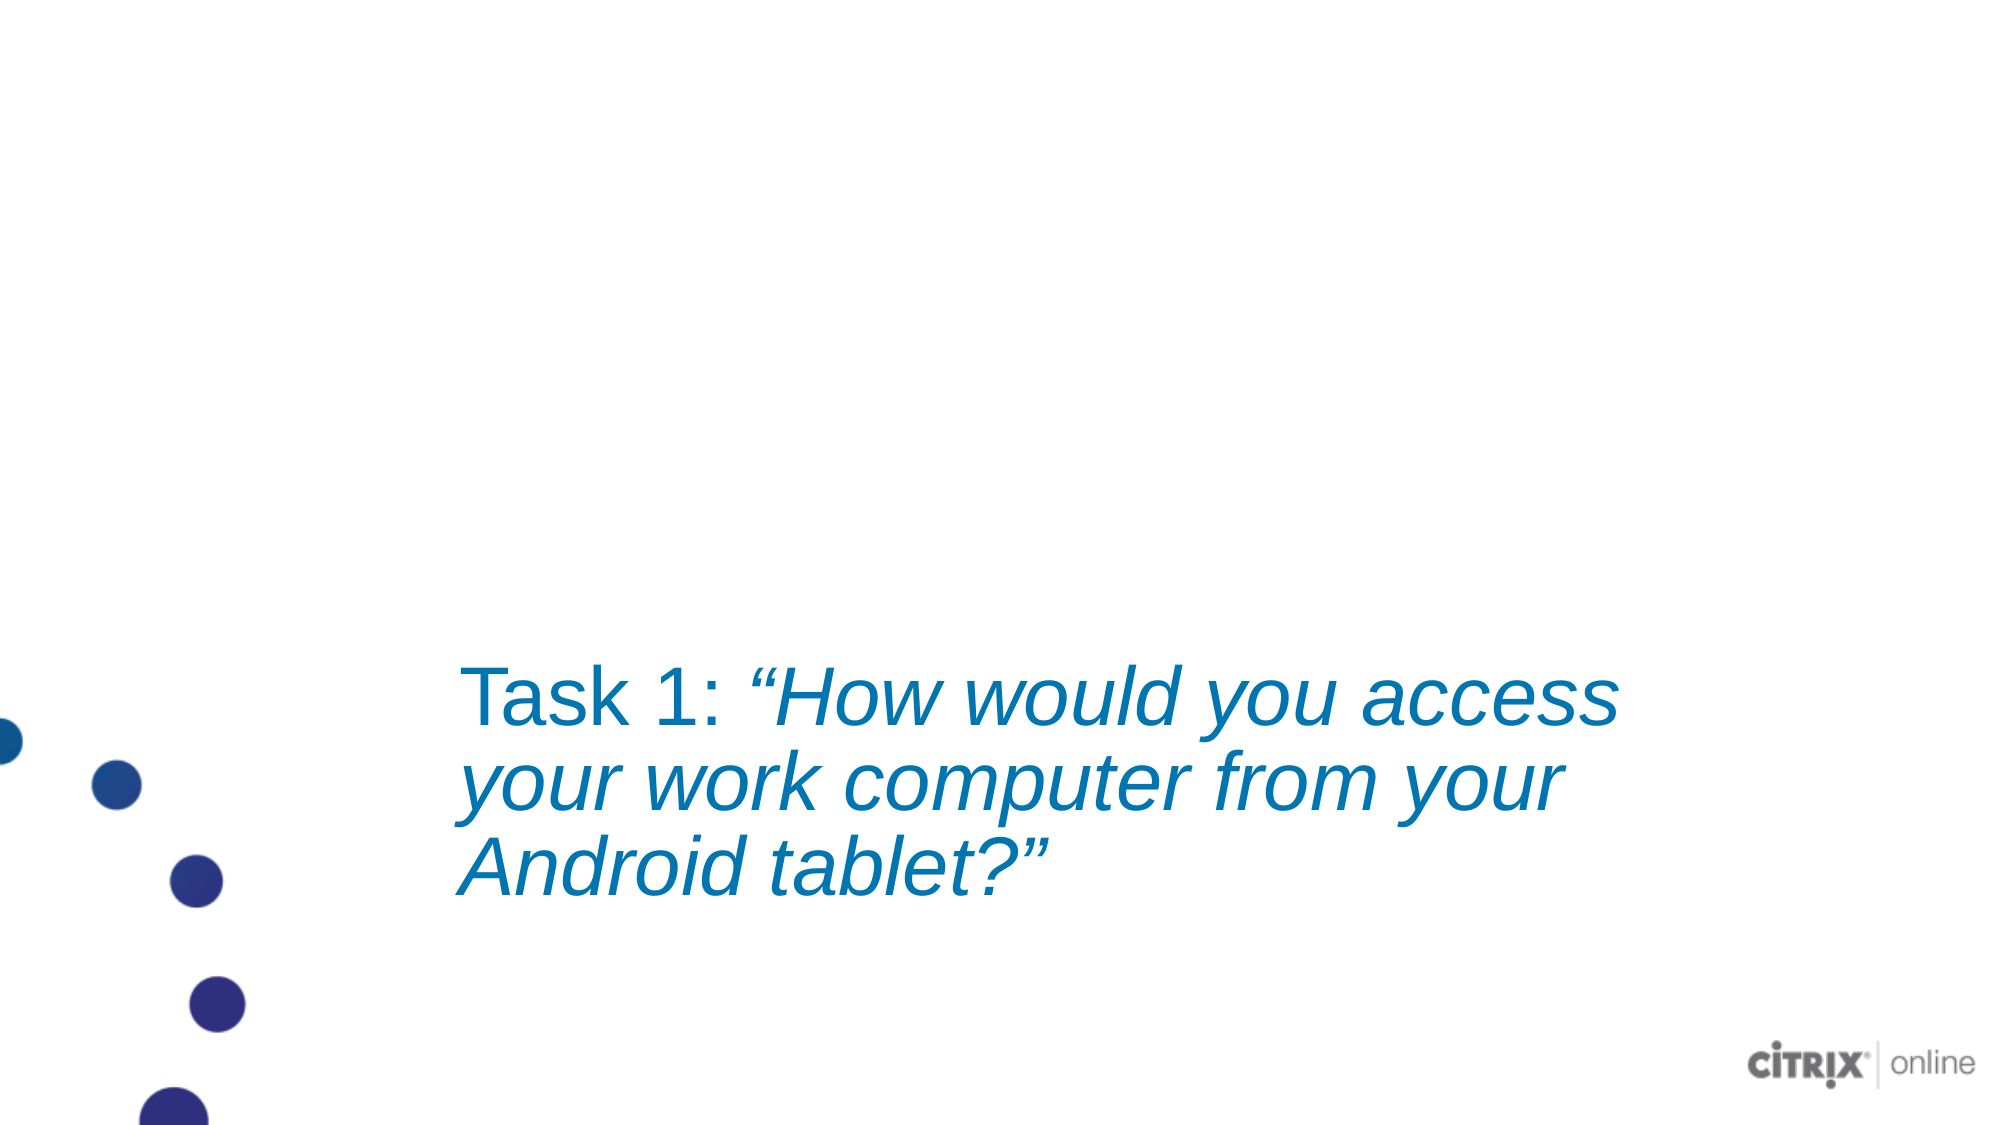

# Task 1: “How would you access your work computer from your Android tablet?”